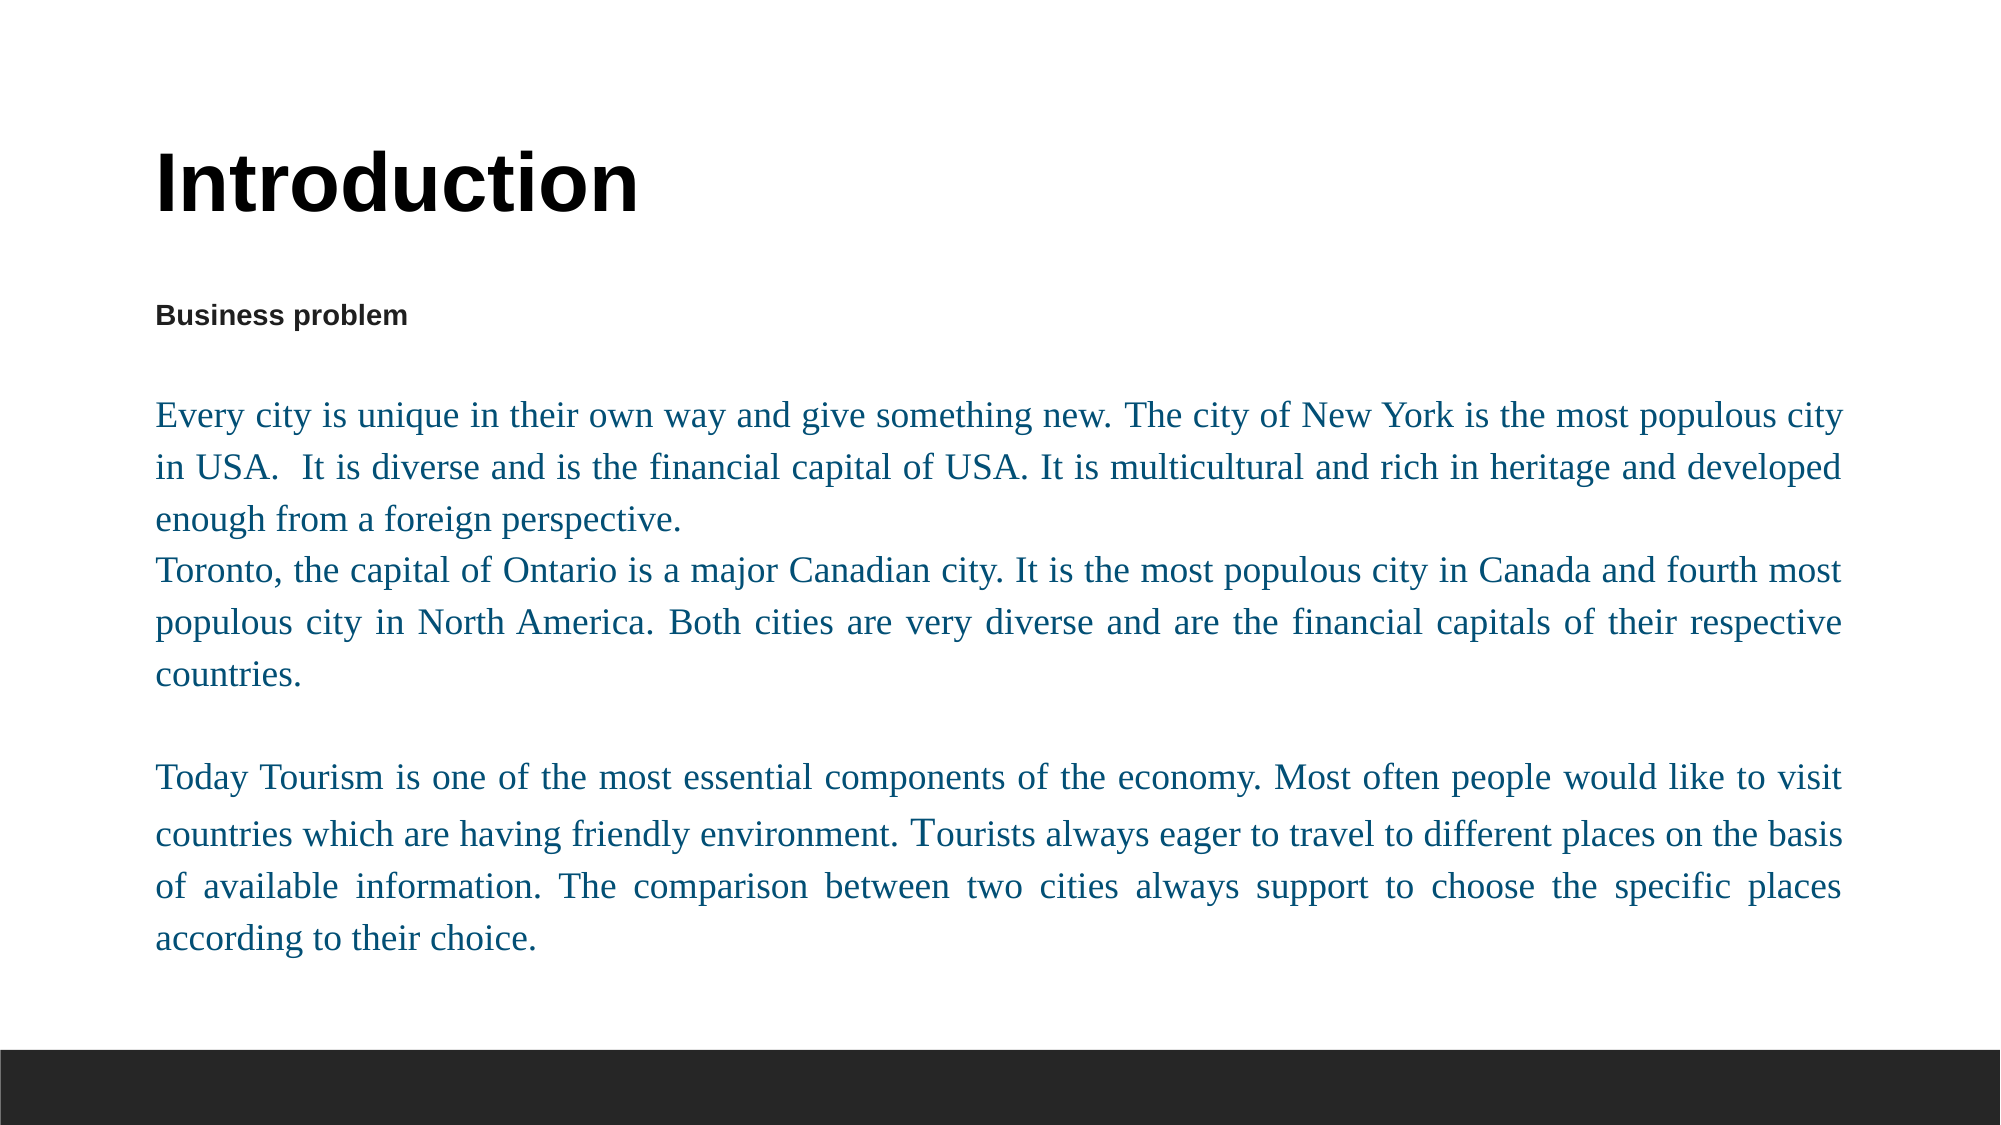

Introduction
Business problem

Every city is unique in their own way and give something new. The city of New York is the most populous city in USA.  It is diverse and is the financial capital of USA. It is multicultural and rich in heritage and developed enough from a foreign perspective.
Toronto, the capital of Ontario is a major Canadian city. It is the most populous city in Canada and fourth most populous city in North America. Both cities are very diverse and are the financial capitals of their respective countries.

Today Tourism is one of the most essential components of the economy. Most often people would like to visit countries which are having friendly environment. Tourists always eager to travel to different places on the basis of available information. The comparison between two cities always support to choose the specific places according to their choice.